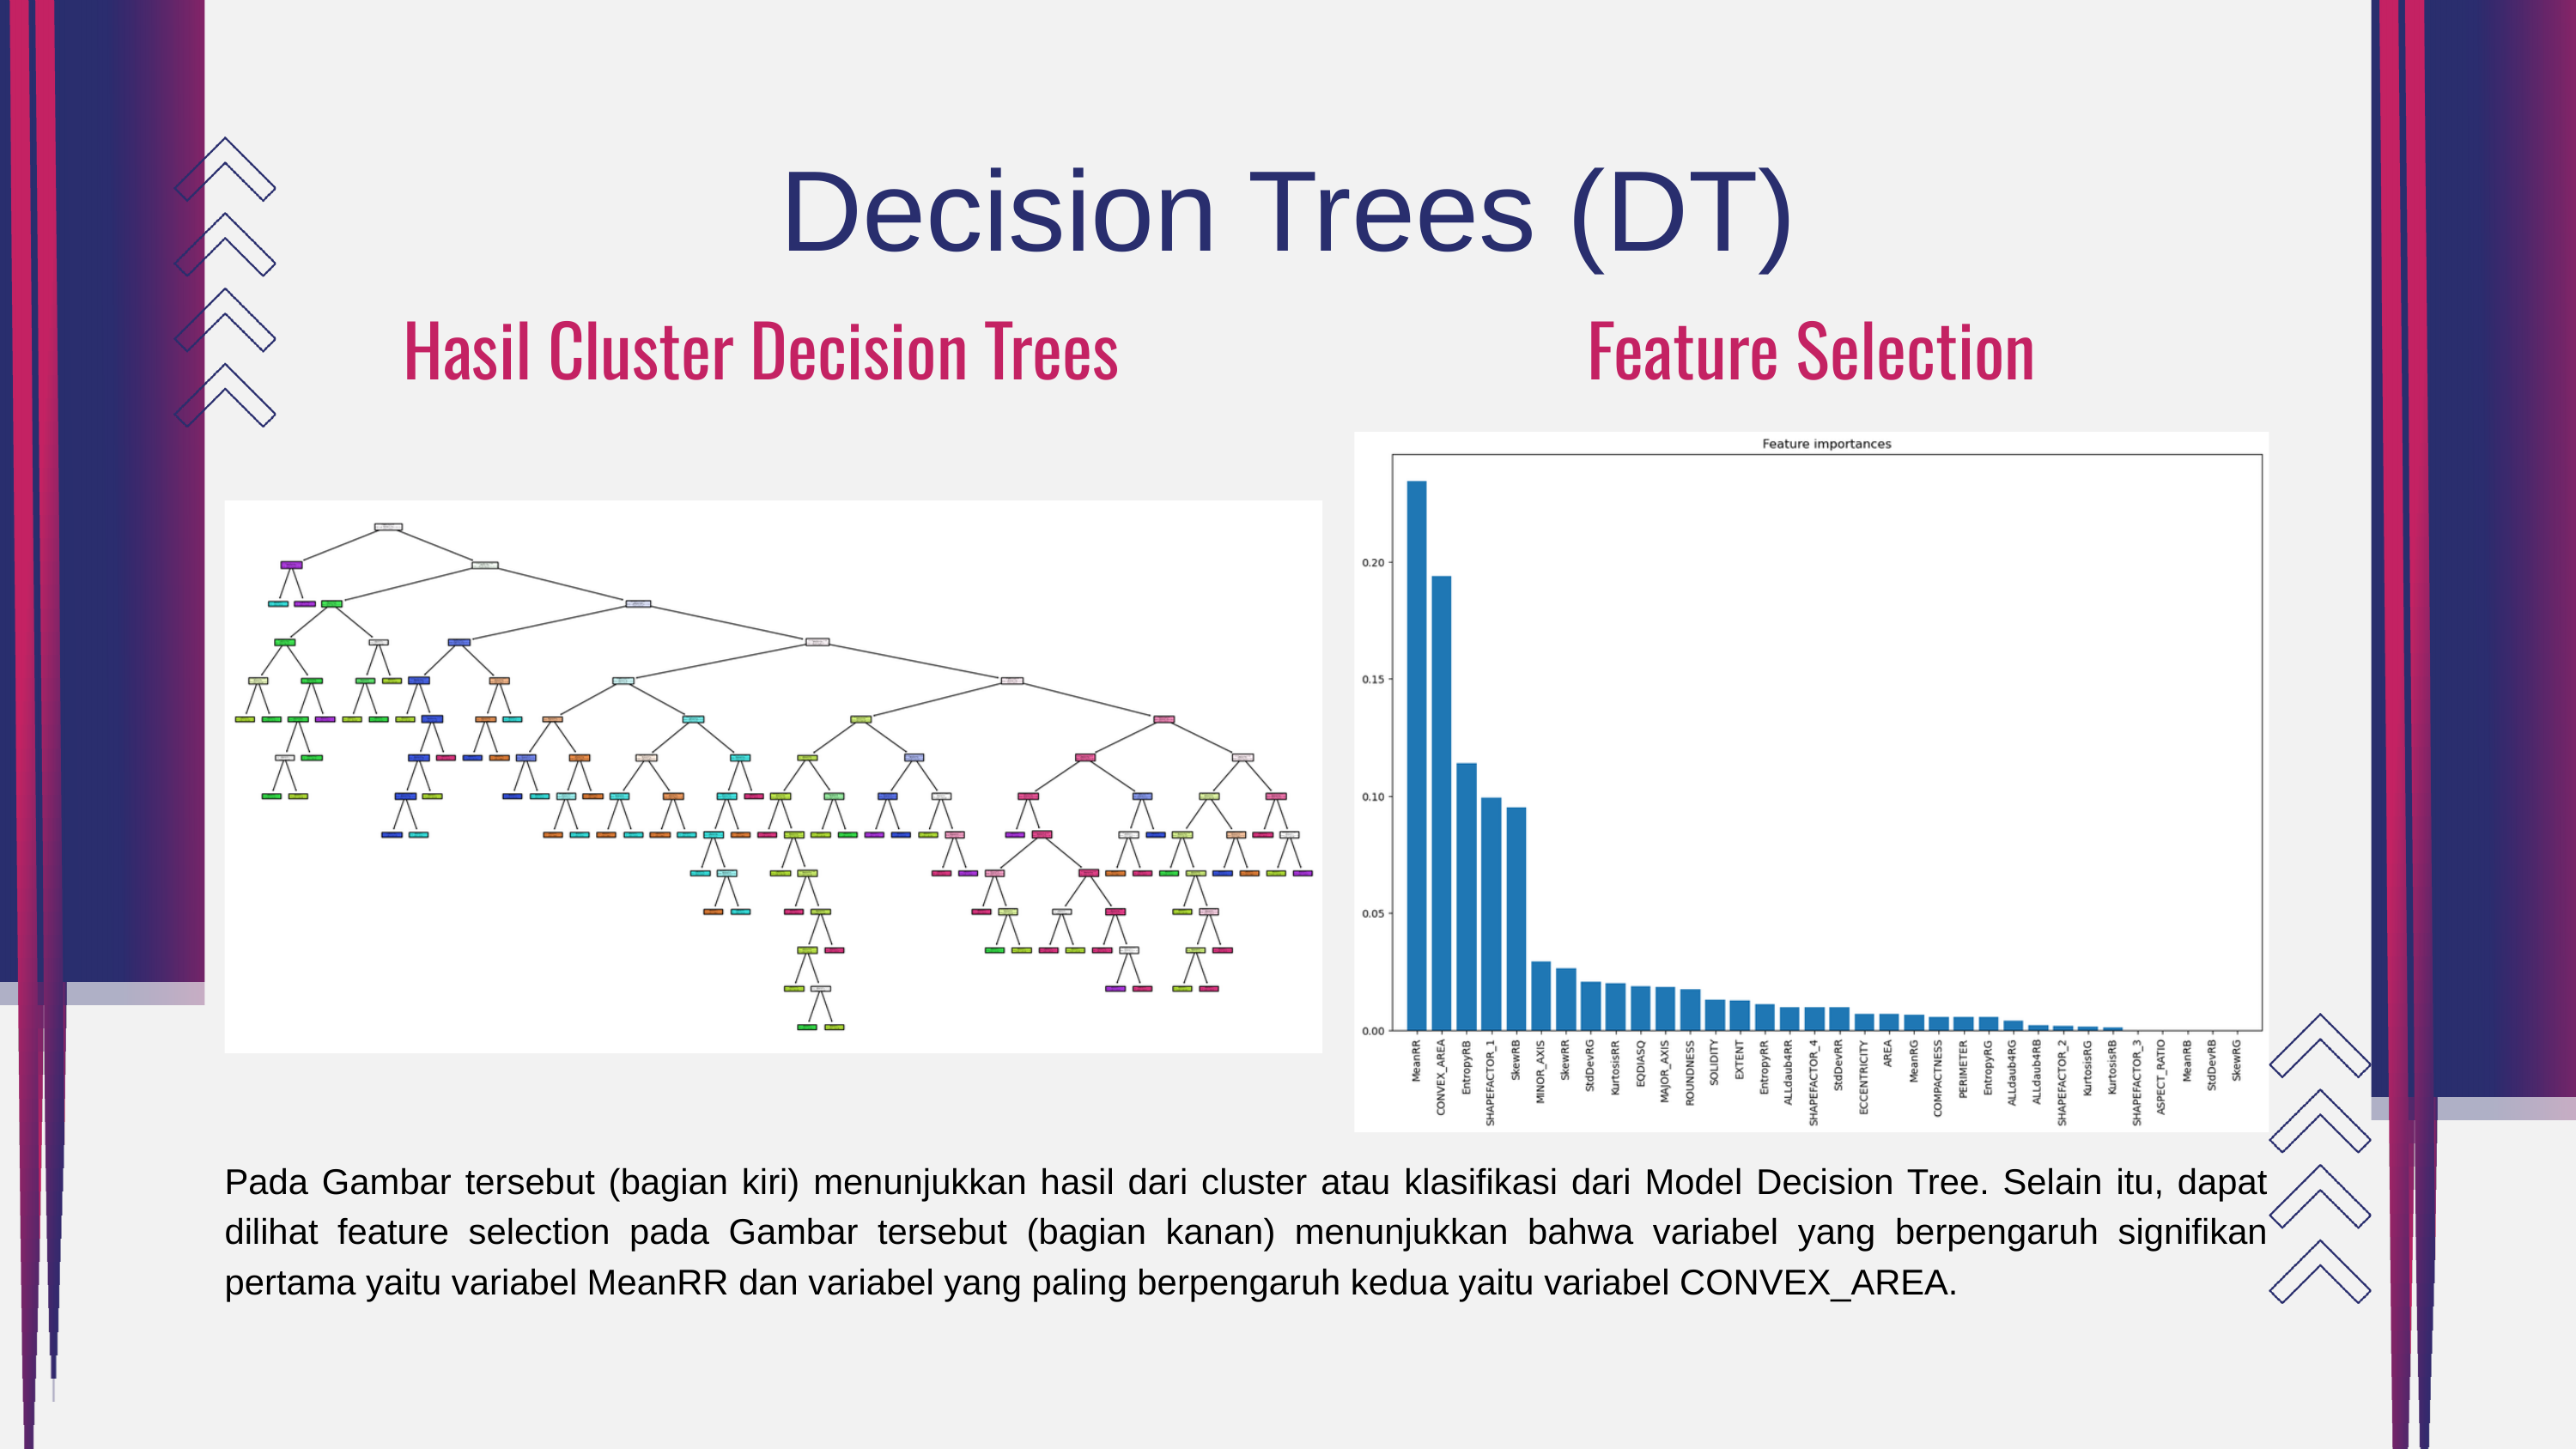

Decision Trees (DT)
Hasil Cluster Decision Trees
Feature Selection

Pada Gambar tersebut (bagian kiri) menunjukkan hasil dari cluster atau klasifikasi dari Model Decision Tree. Selain itu, dapat dilihat feature selection pada Gambar tersebut (bagian kanan) menunjukkan bahwa variabel yang berpengaruh signifikan pertama yaitu variabel MeanRR dan variabel yang paling berpengaruh kedua yaitu variabel CONVEX_AREA.